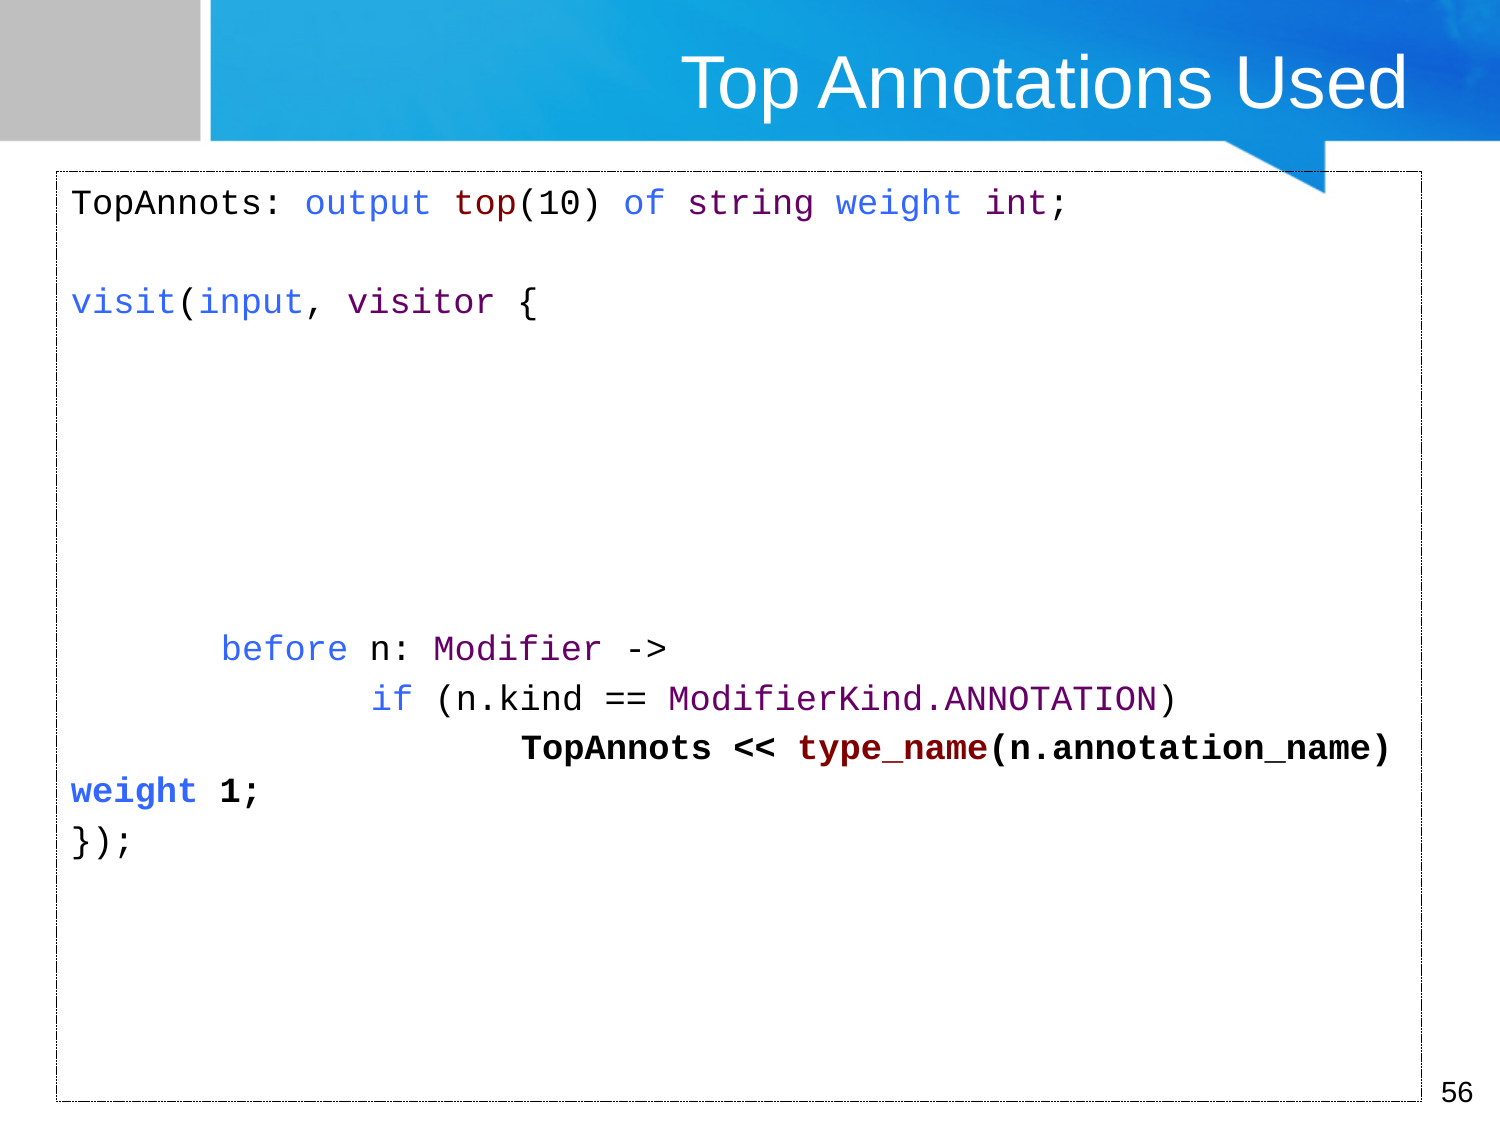

# Top Annotations Used
TopAnnots: output top(10) of string weight int;

visit(input, visitor {

	before n: Modifier ->
		if (n.kind == ModifierKind.ANNOTATION)
			TopAnnots << type_name(n.annotation_name) weight 1;
});
56